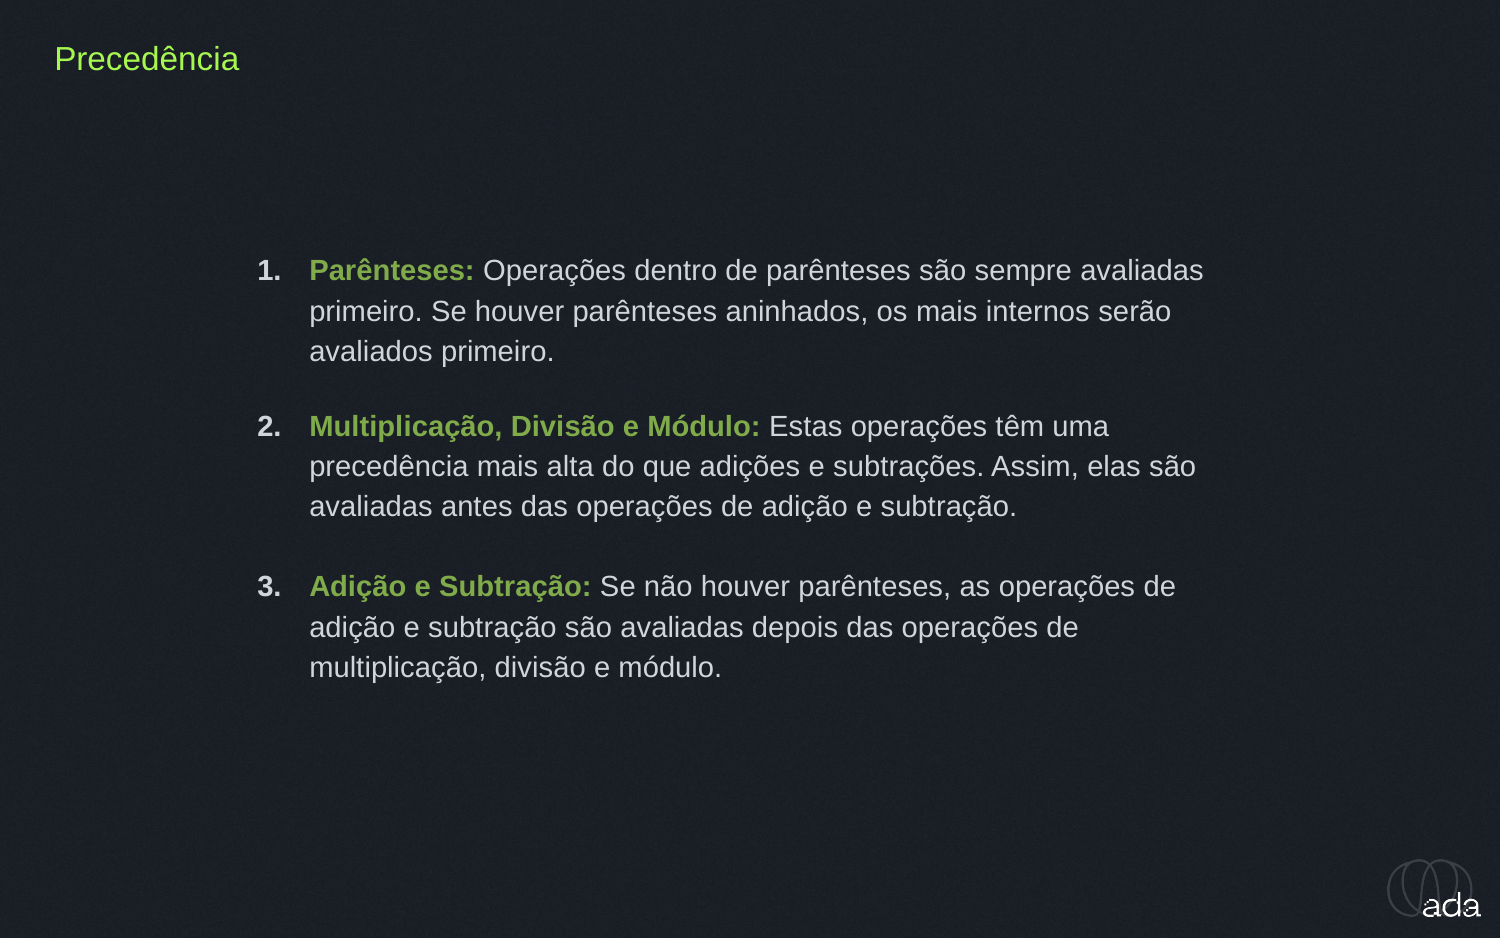

Precedência

Parênteses: Operações dentro de parênteses são sempre avaliadas primeiro. Se houver parênteses aninhados, os mais internos serão avaliados primeiro.
Multiplicação, Divisão e Módulo: Estas operações têm uma precedência mais alta do que adições e subtrações. Assim, elas são avaliadas antes das operações de adição e subtração.
Adição e Subtração: Se não houver parênteses, as operações de adição e subtração são avaliadas depois das operações de multiplicação, divisão e módulo.